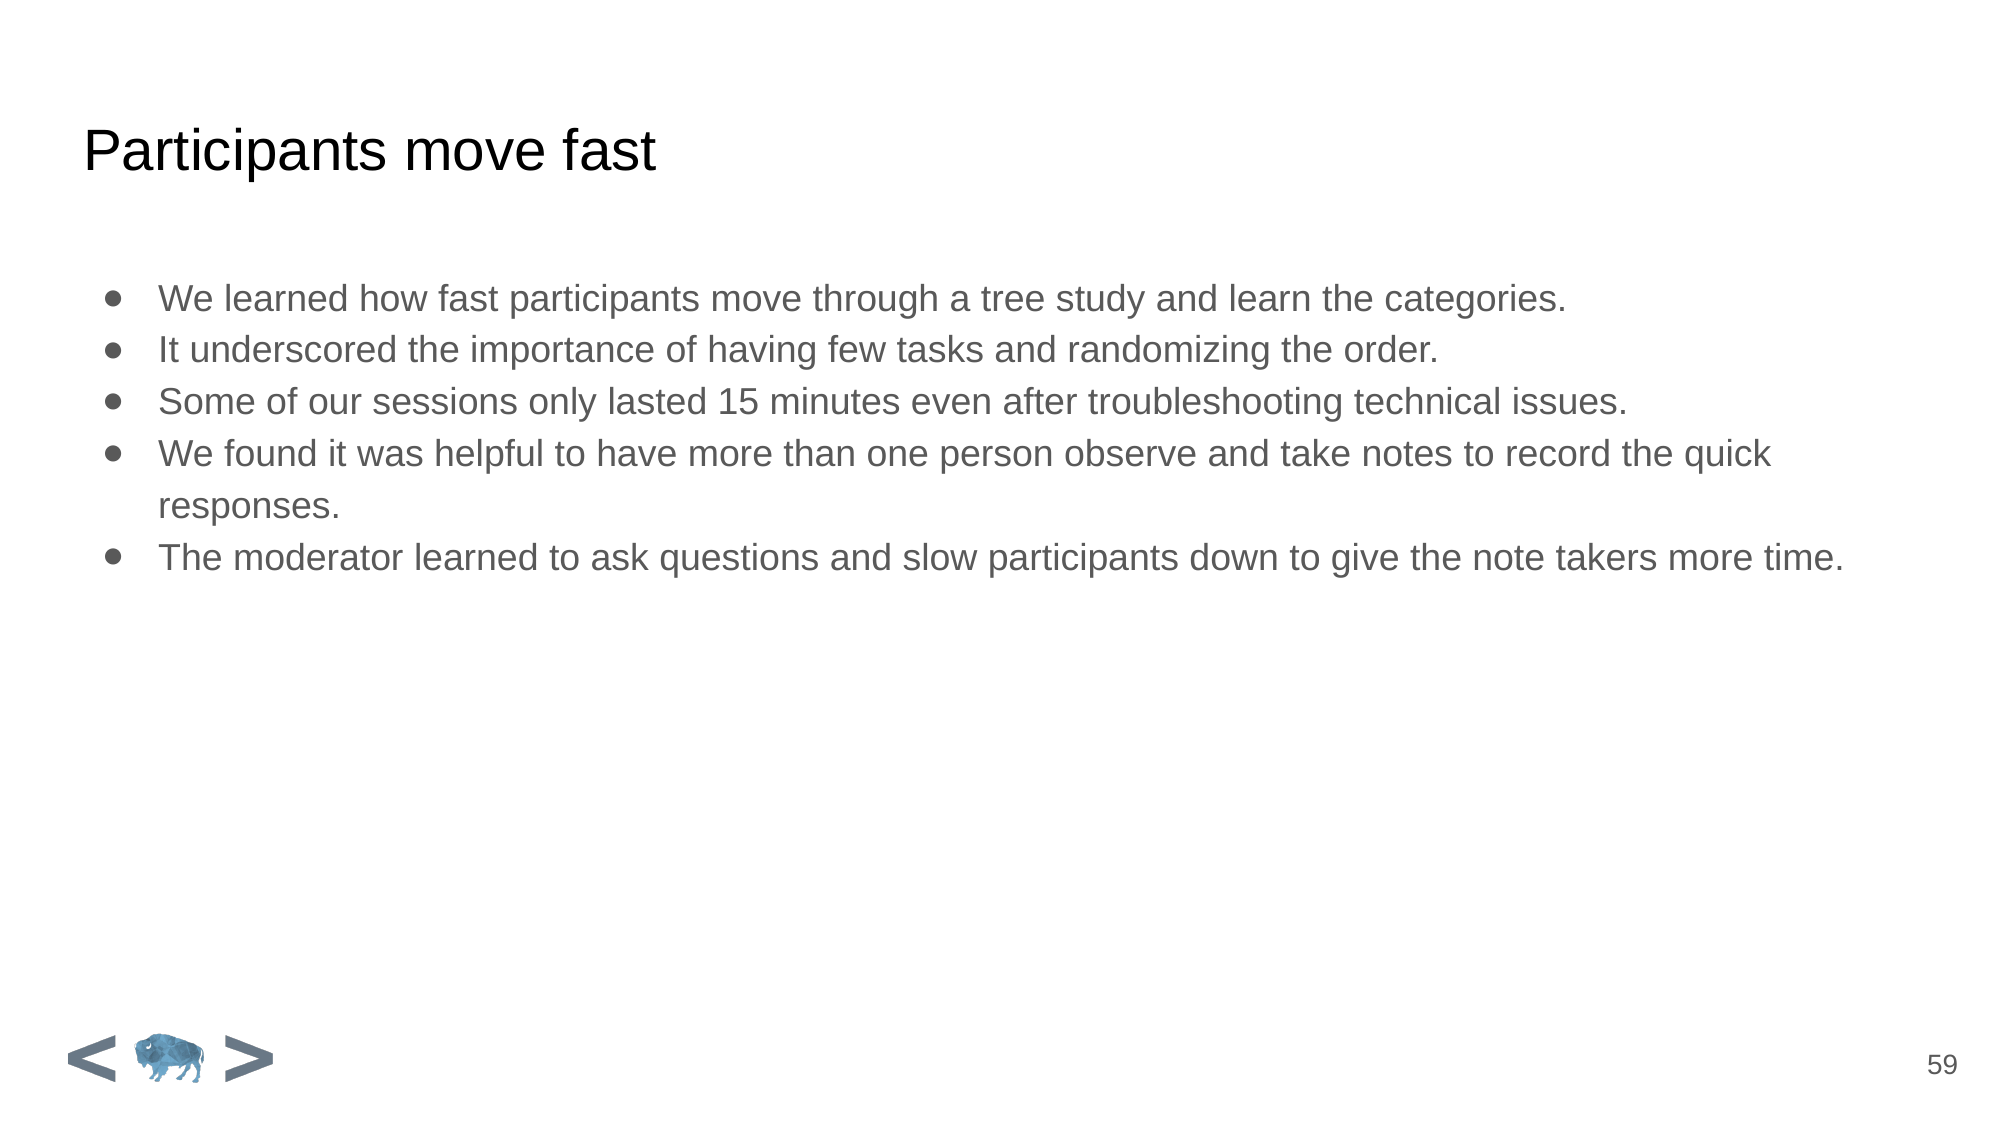

# Participants move fast
We learned how fast participants move through a tree study and learn the categories.
It underscored the importance of having few tasks and randomizing the order.
Some of our sessions only lasted 15 minutes even after troubleshooting technical issues.
We found it was helpful to have more than one person observe and take notes to record the quick responses.
The moderator learned to ask questions and slow participants down to give the note takers more time.
59